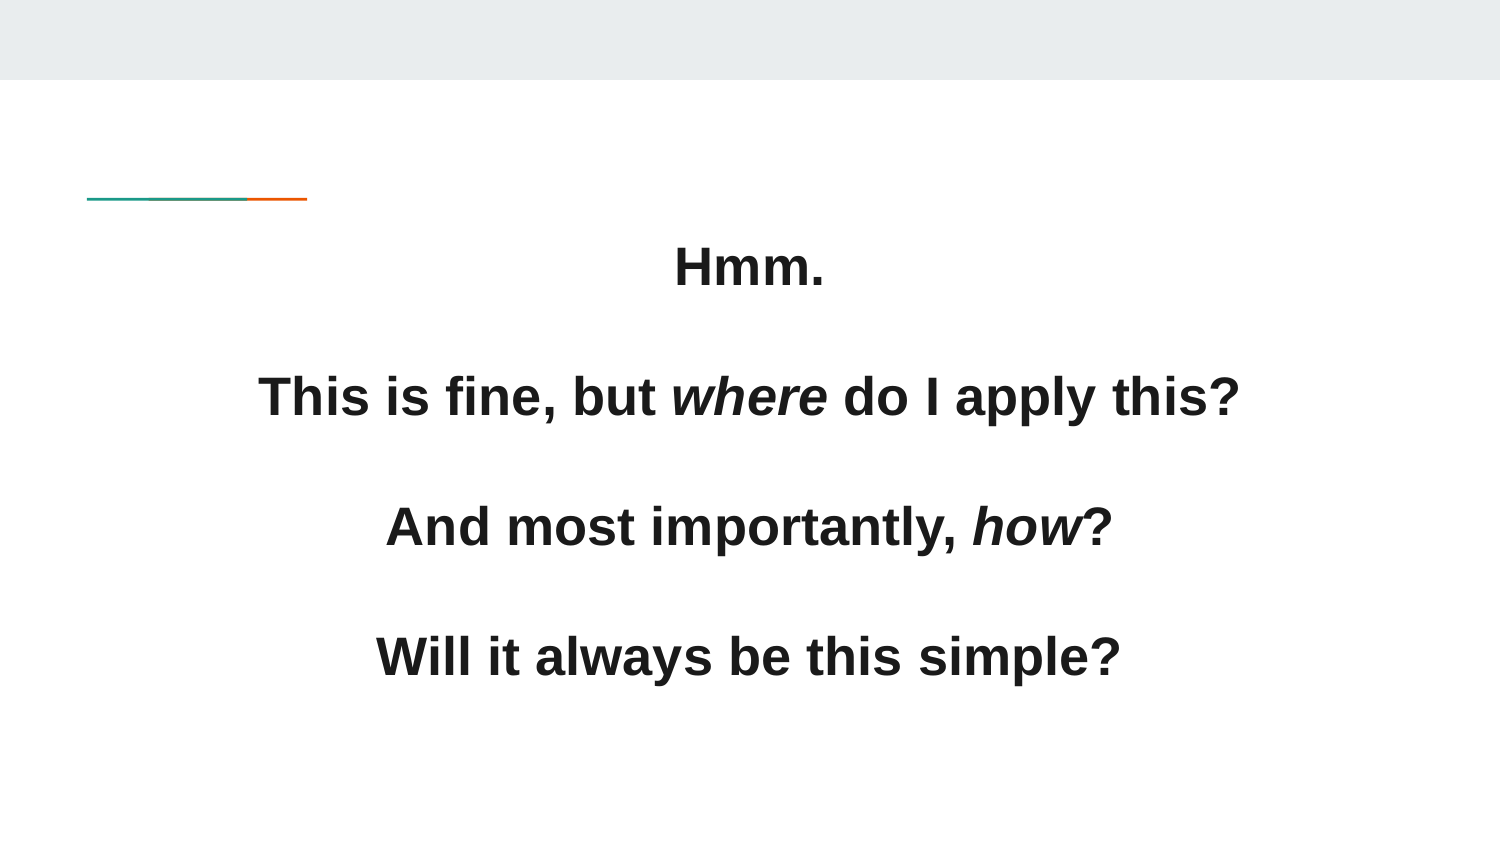

# Hmm.

This is fine, but where do I apply this?

And most importantly, how?

Will it always be this simple?